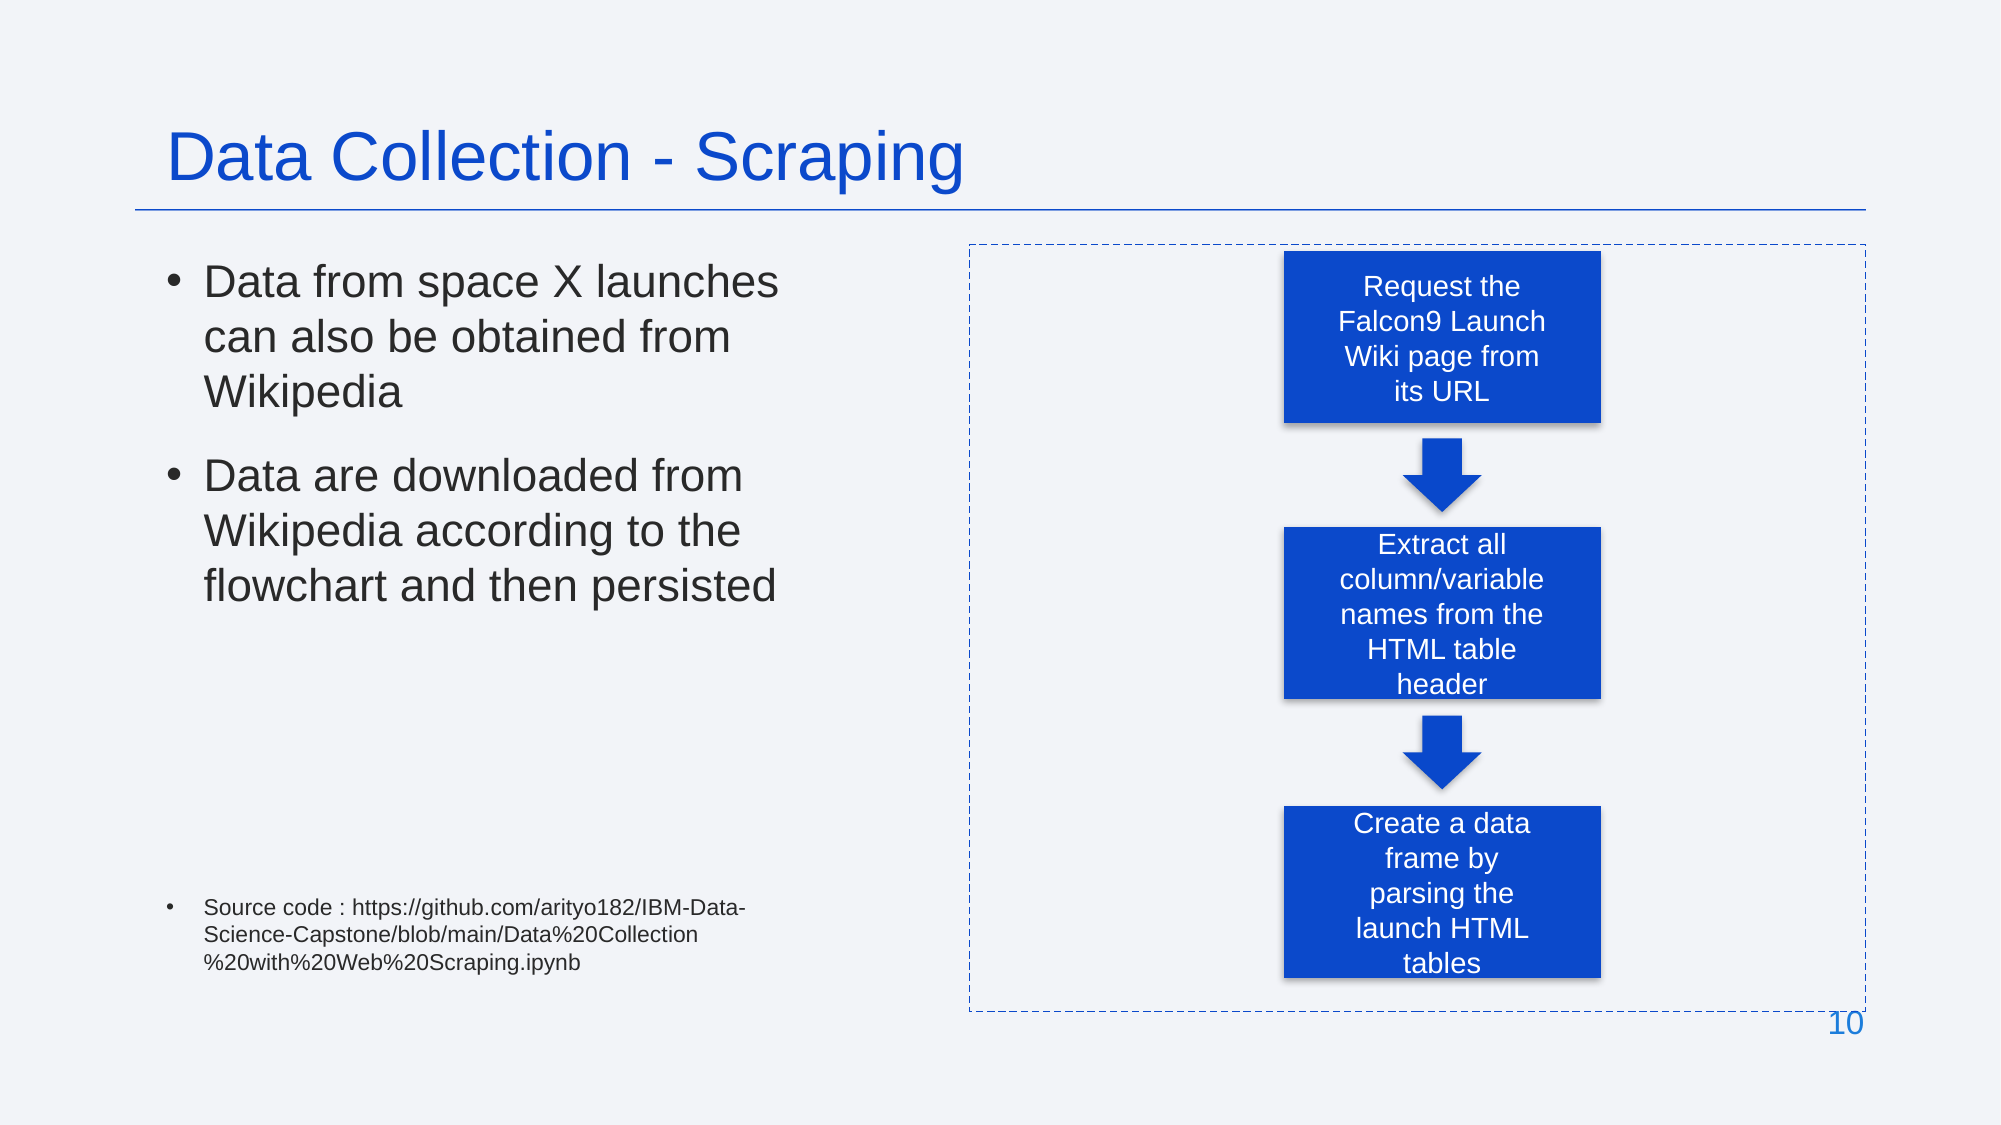

Data Collection - Scraping
Data from space X launches can also be obtained from Wikipedia
Data are downloaded from Wikipedia according to the flowchart and then persisted

Source code : https://github.com/arityo182/IBM-Data-Science-Capstone/blob/main/Data%20Collection%20with%20Web%20Scraping.ipynb

Request the Falcon9 Launch Wiki page from its URL

Extract all column/variable names from the HTML table header

Create a data frame by parsing the launch HTML tables
10